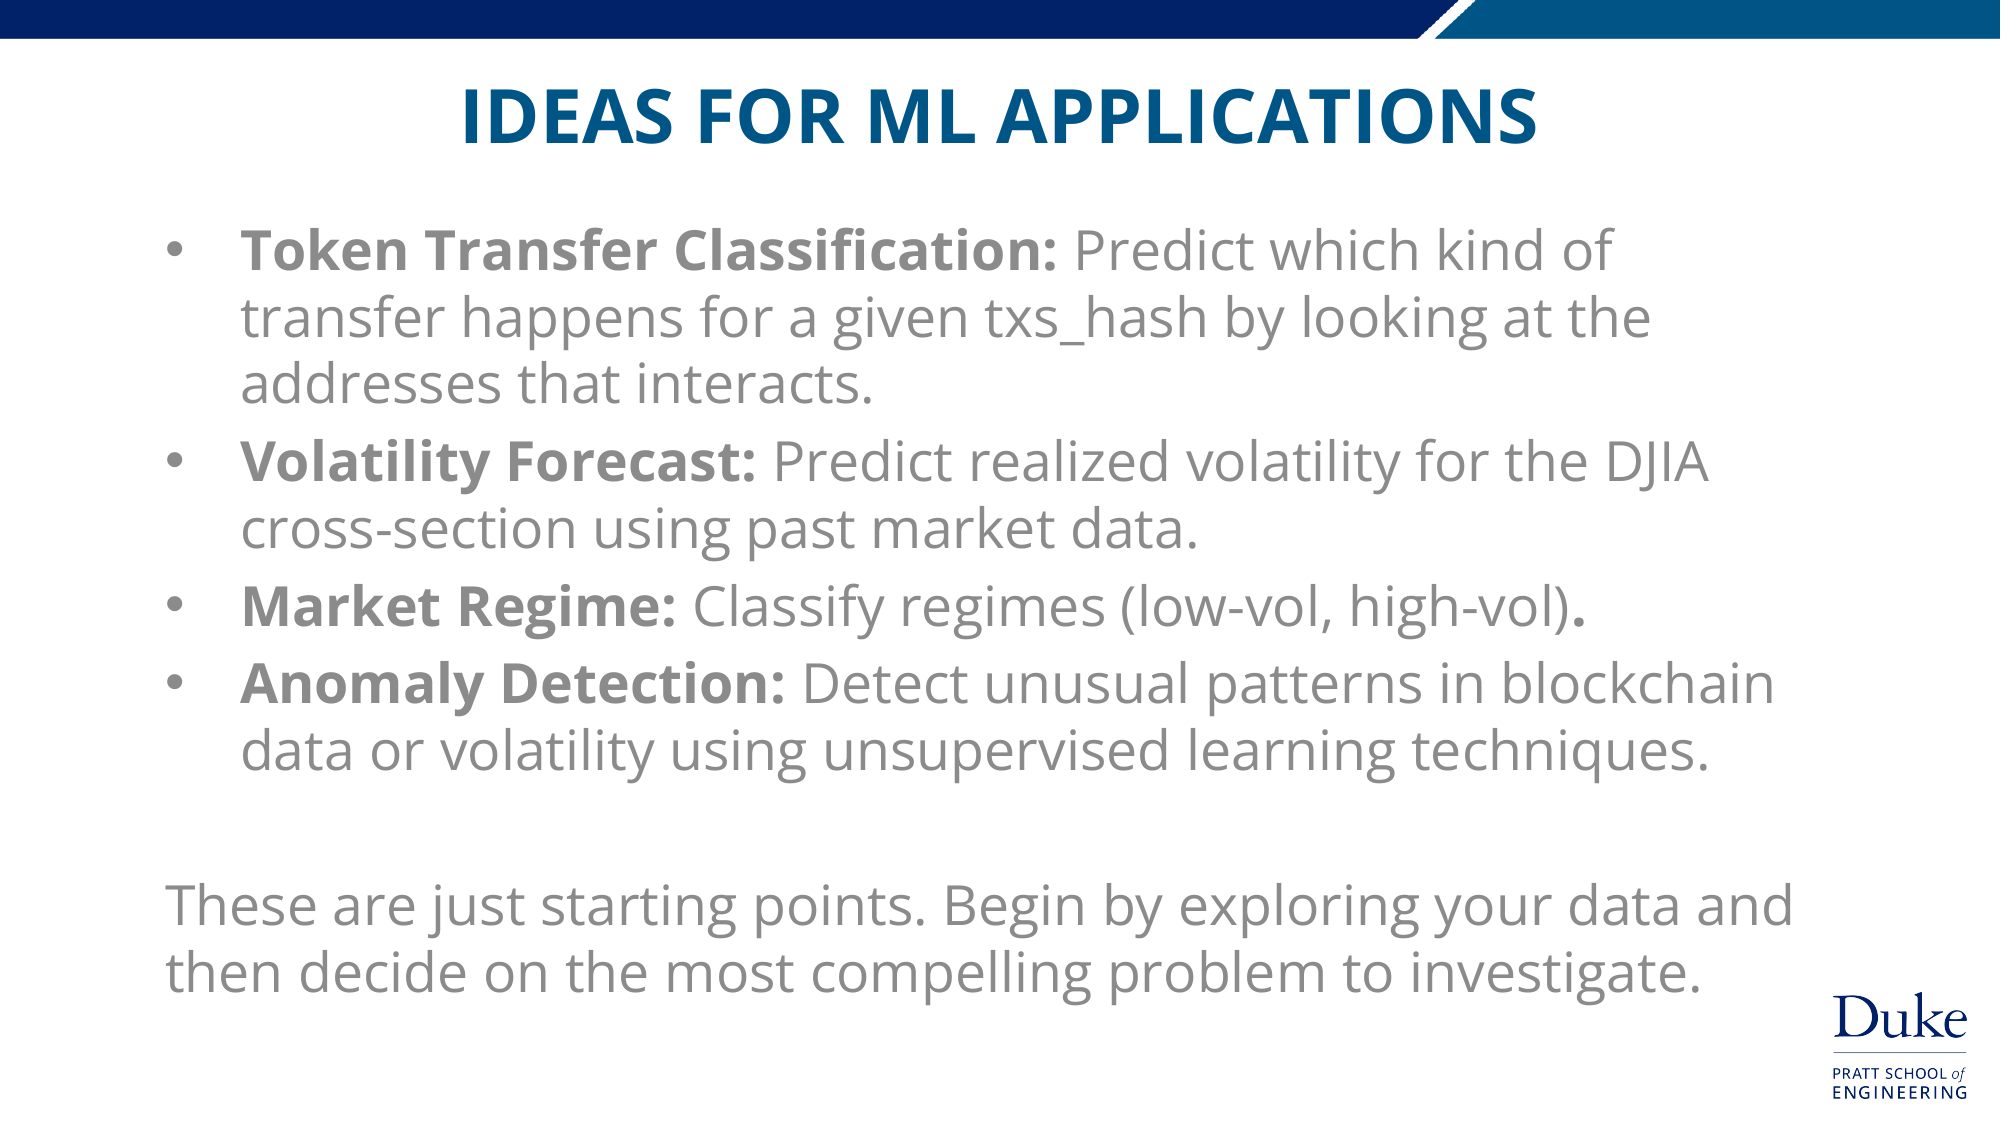

# IDEAS for ML applications
Token Transfer Classification: Predict which kind of transfer happens for a given txs_hash by looking at the addresses that interacts.
Volatility Forecast: Predict realized volatility for the DJIA cross-section using past market data.
Market Regime: Classify regimes (low-vol, high-vol).
Anomaly Detection: Detect unusual patterns in blockchain data or volatility using unsupervised learning techniques.

These are just starting points. Begin by exploring your data and then decide on the most compelling problem to investigate.